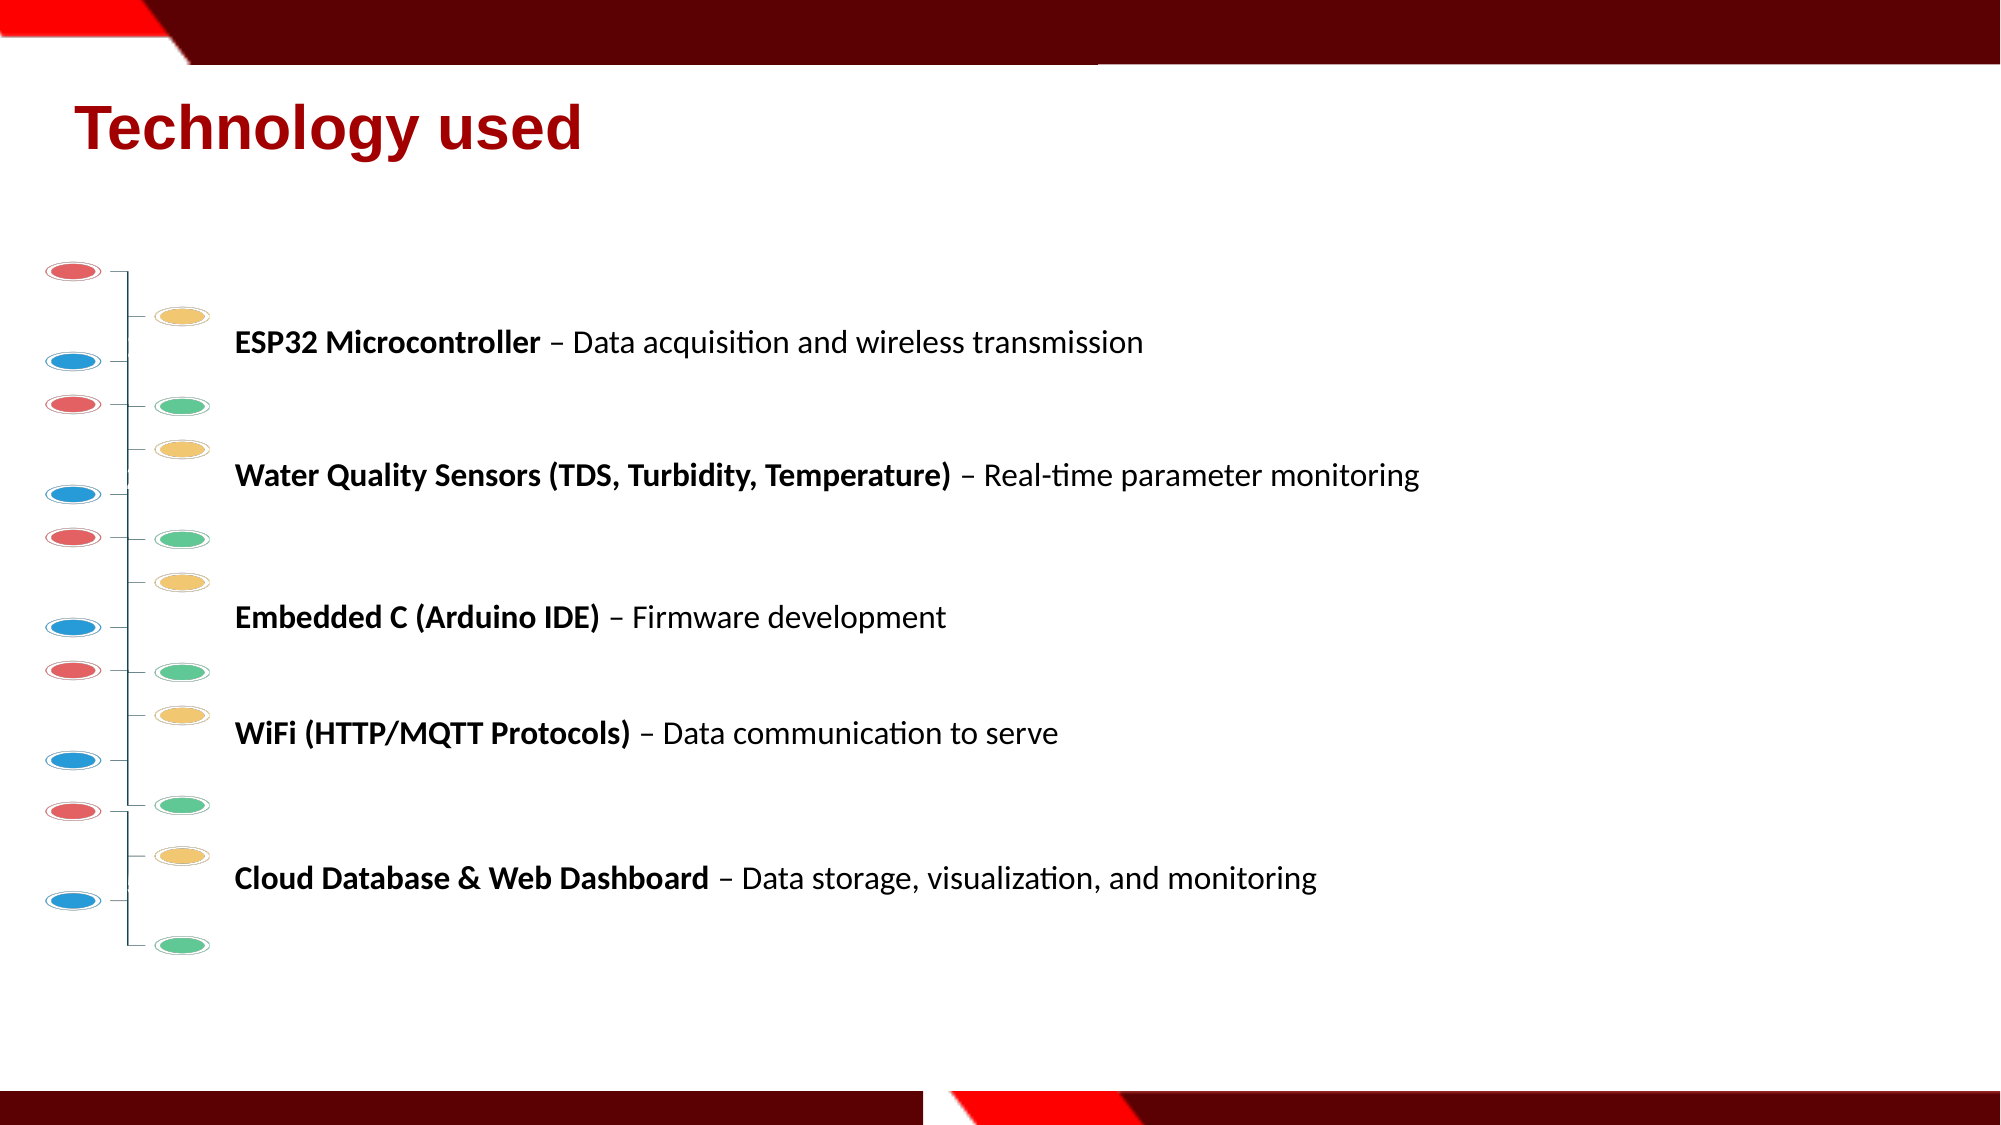

Technology used

ESP32 Microcontroller – Data acquisition and wireless transmission
1

Water Quality Sensors (TDS, Turbidity, Temperature) – Real-time parameter monitoring
2

Embedded C (Arduino IDE) – Firmware development
3

WiFi (HTTP/MQTT Protocols) – Data communication to serve
4
5

Cloud Database & Web Dashboard – Data storage, visualization, and monitoring
5